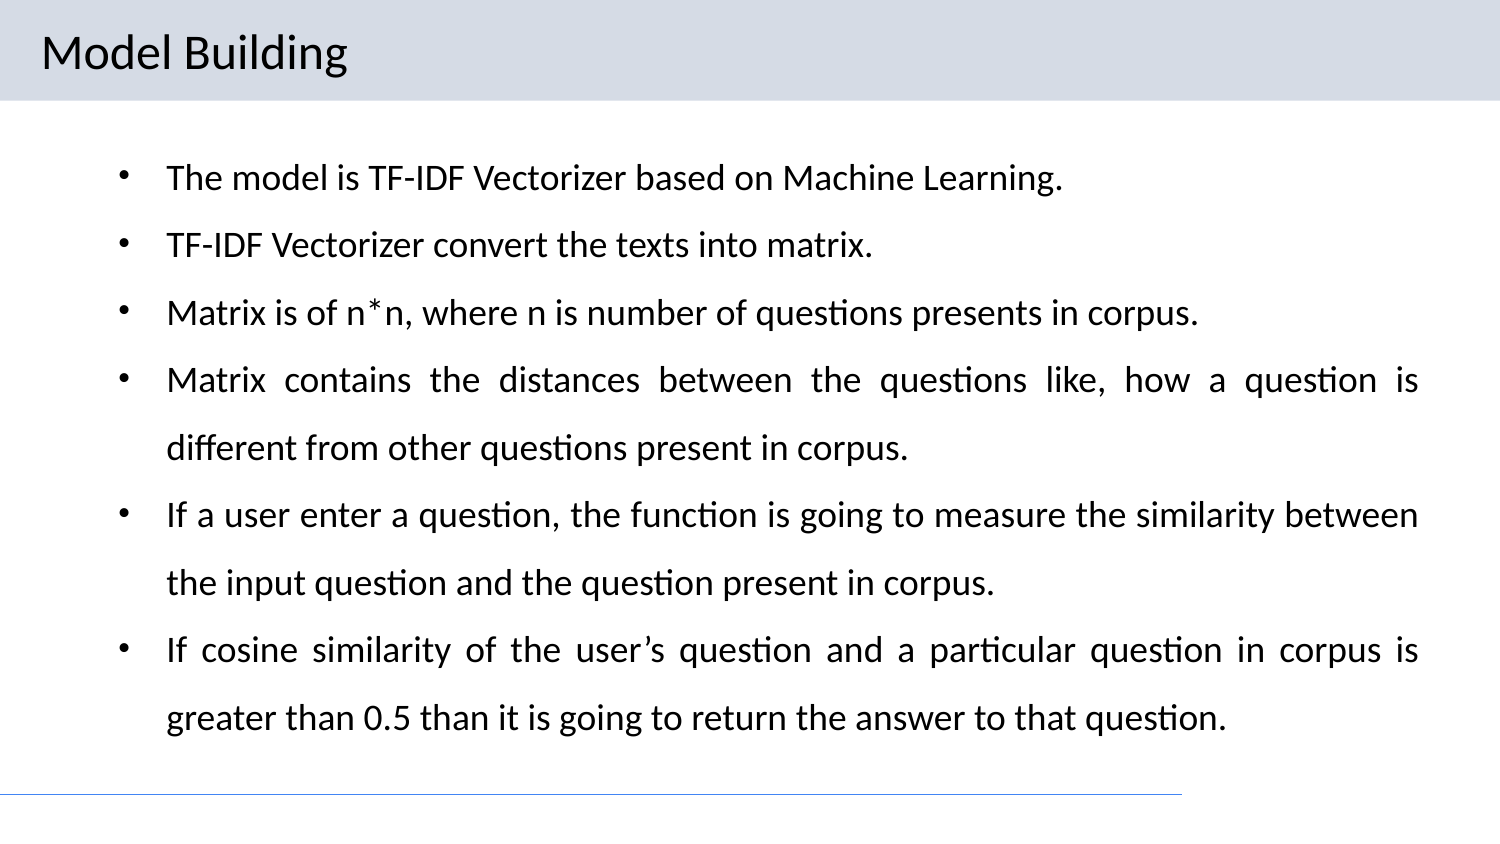

# Model Building
The model is TF-IDF Vectorizer based on Machine Learning.
TF-IDF Vectorizer convert the texts into matrix.
Matrix is of n*n, where n is number of questions presents in corpus.
Matrix contains the distances between the questions like, how a question is different from other questions present in corpus.
If a user enter a question, the function is going to measure the similarity between the input question and the question present in corpus.
If cosine similarity of the user’s question and a particular question in corpus is greater than 0.5 than it is going to return the answer to that question.